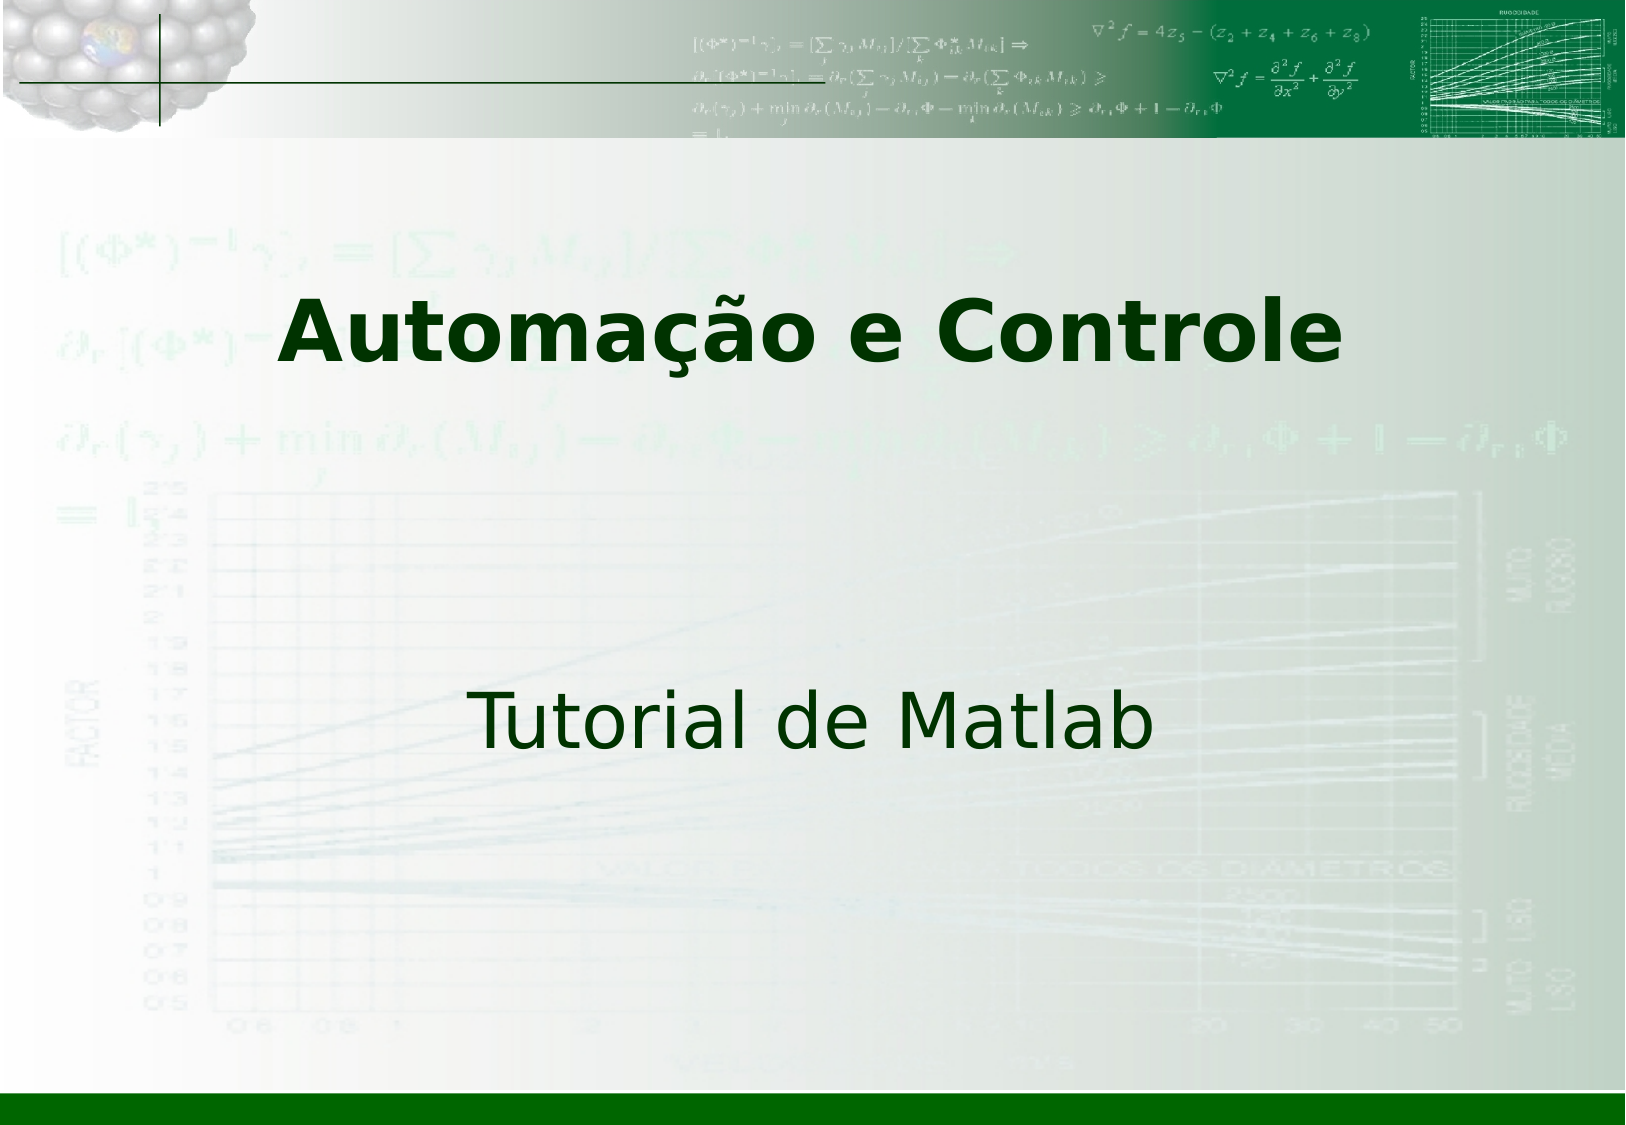

# Automação e Controle

Tutorial de Matlab